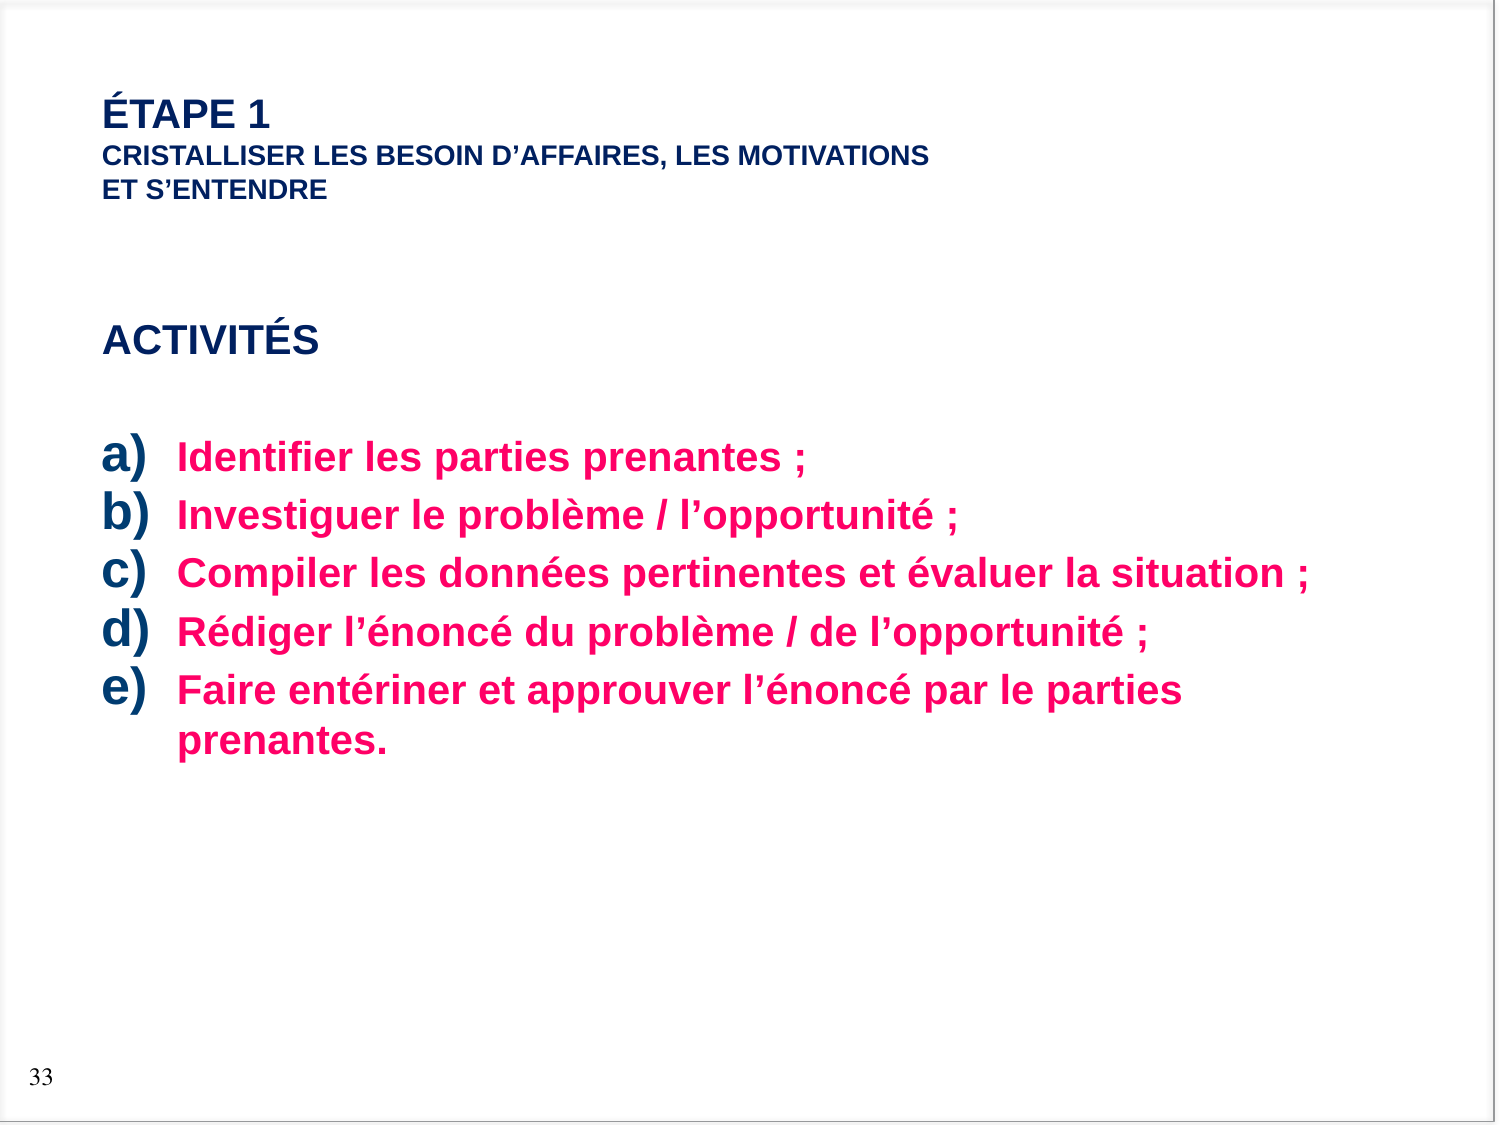

# Étape 1 Cristalliser les besoin d’affaires, les motivations et s’entendre
ACTIVITÉS

Identifier les parties prenantes ;
Investiguer le problème / l’opportunité ;
Compiler les données pertinentes et évaluer la situation ;
Rédiger l’énoncé du problème / de l’opportunité ;
Faire entériner et approuver l’énoncé par le parties prenantes.